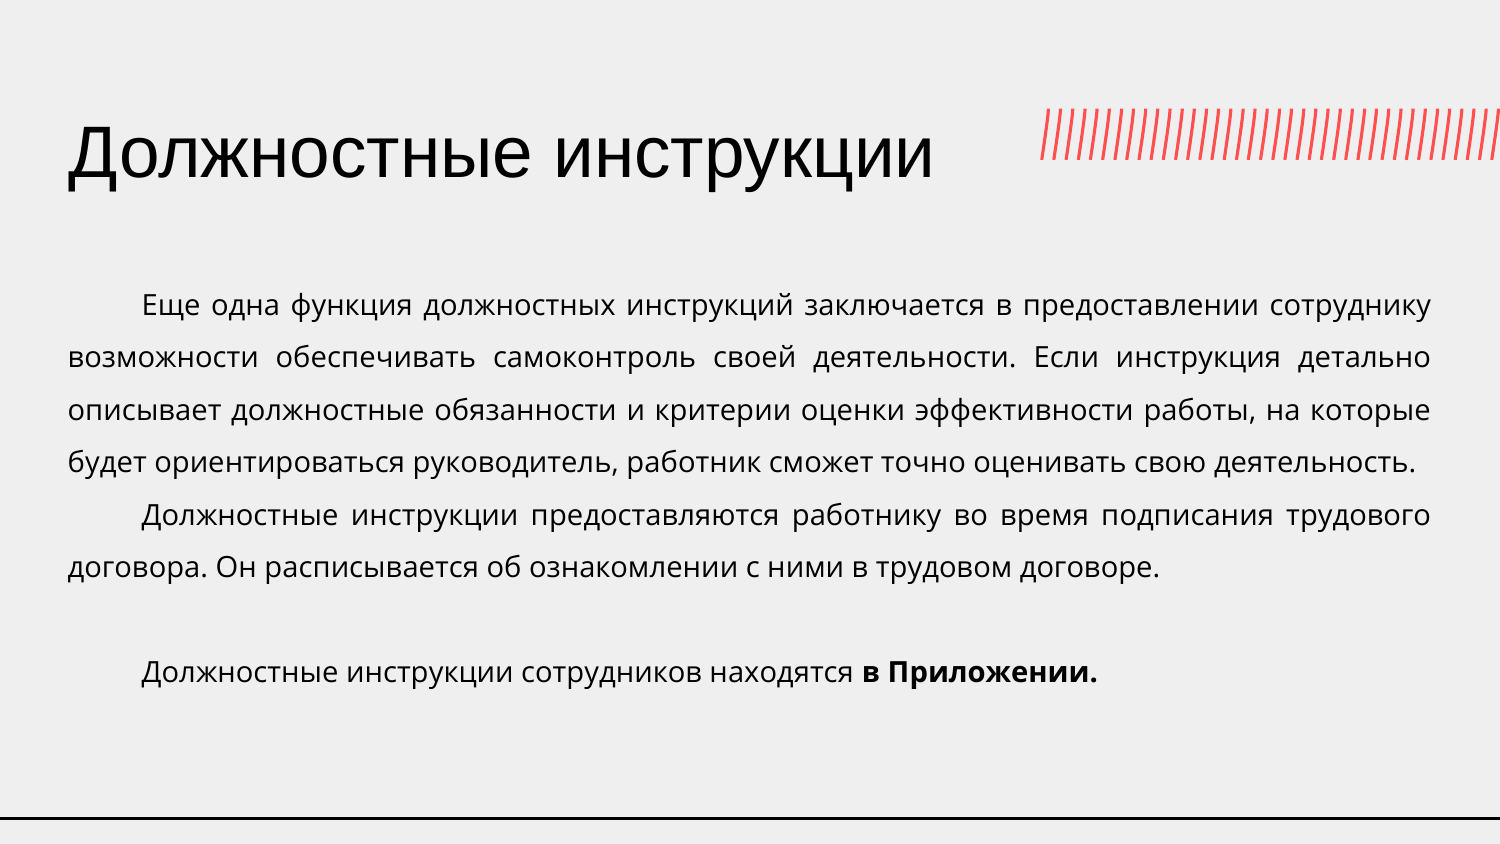

# Должностные инструкции
Еще одна функция должностных инструкций заключается в предоставлении сотруднику возможности обеспечивать самоконтроль своей деятельности. Если инструкция детально описывает должностные обязанности и критерии оценки эффективности работы, на которые будет ориентироваться руководитель, работник сможет точно оценивать свою деятельность.
Должностные инструкции предоставляются работнику во время подписания трудового договора. Он расписывается об ознакомлении с ними в трудовом договоре.

Должностные инструкции сотрудников находятся в Приложении.